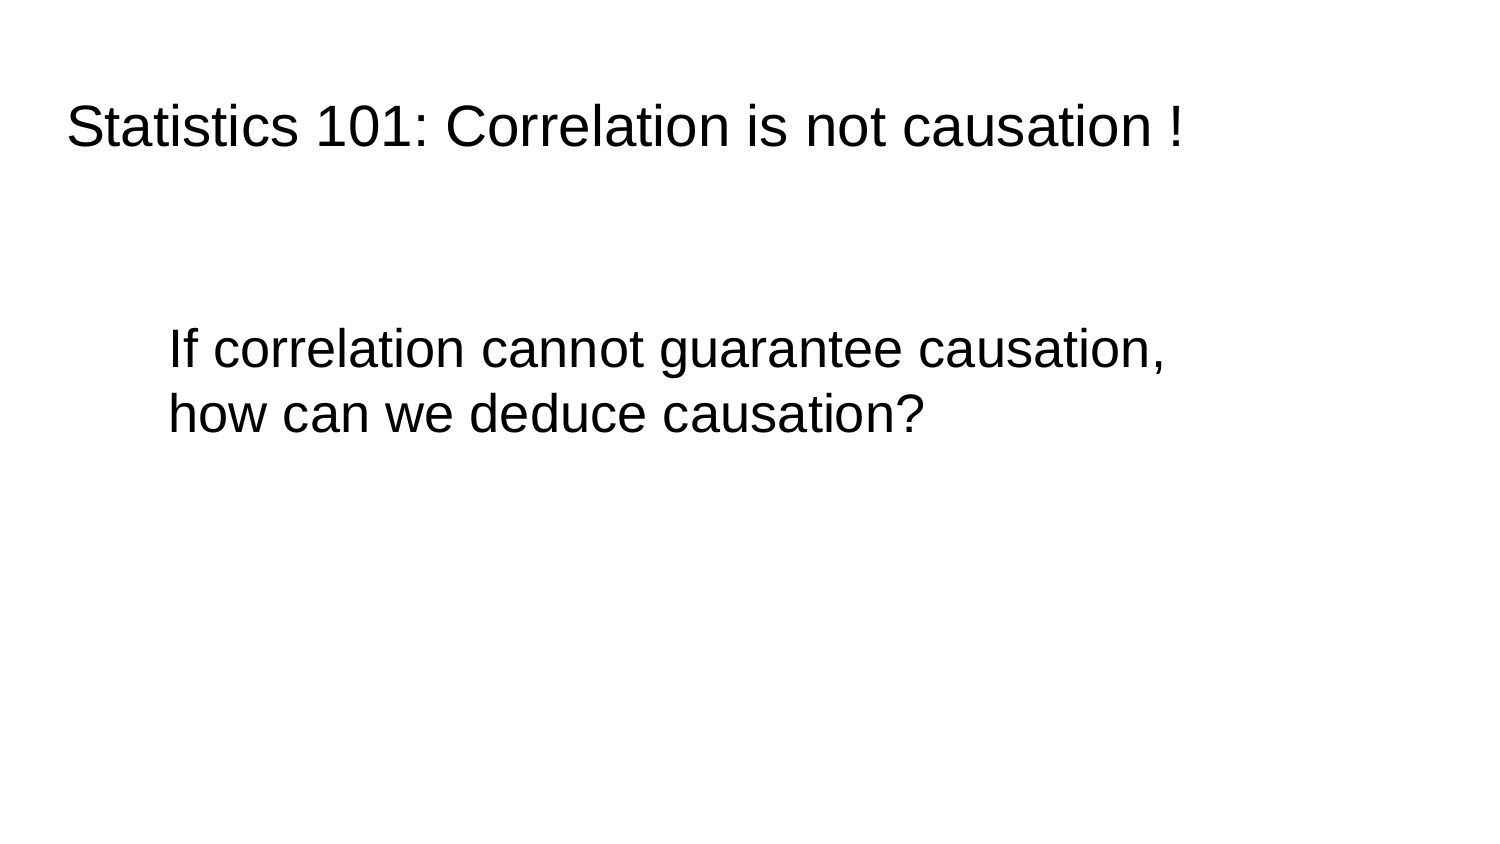

# Statistics 101: Correlation is not causation !
If correlation cannot guarantee causation, how can we deduce causation?